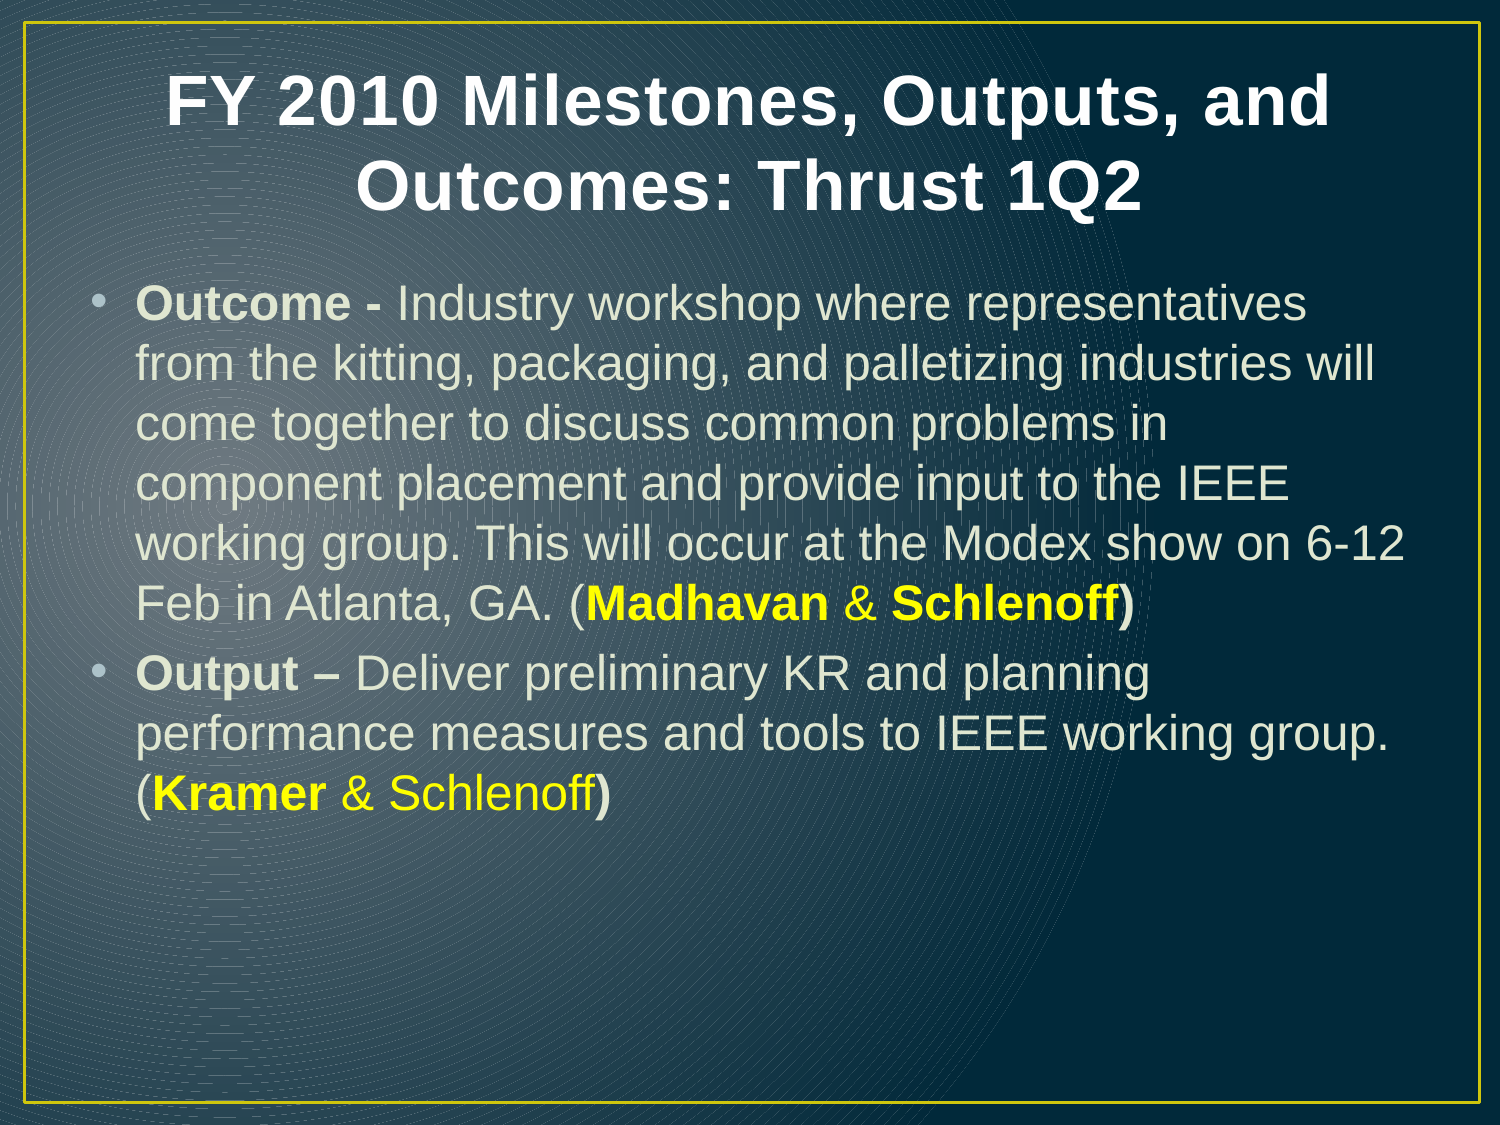

# FY 2010 Milestones, Outputs, and Outcomes: Thrust 1Q2
Outcome - Industry workshop where representatives from the kitting, packaging, and palletizing industries will come together to discuss common problems in component placement and provide input to the IEEE working group. This will occur at the Modex show on 6-12 Feb in Atlanta, GA. (Madhavan & Schlenoff)
Output – Deliver preliminary KR and planning performance measures and tools to IEEE working group. (Kramer & Schlenoff)